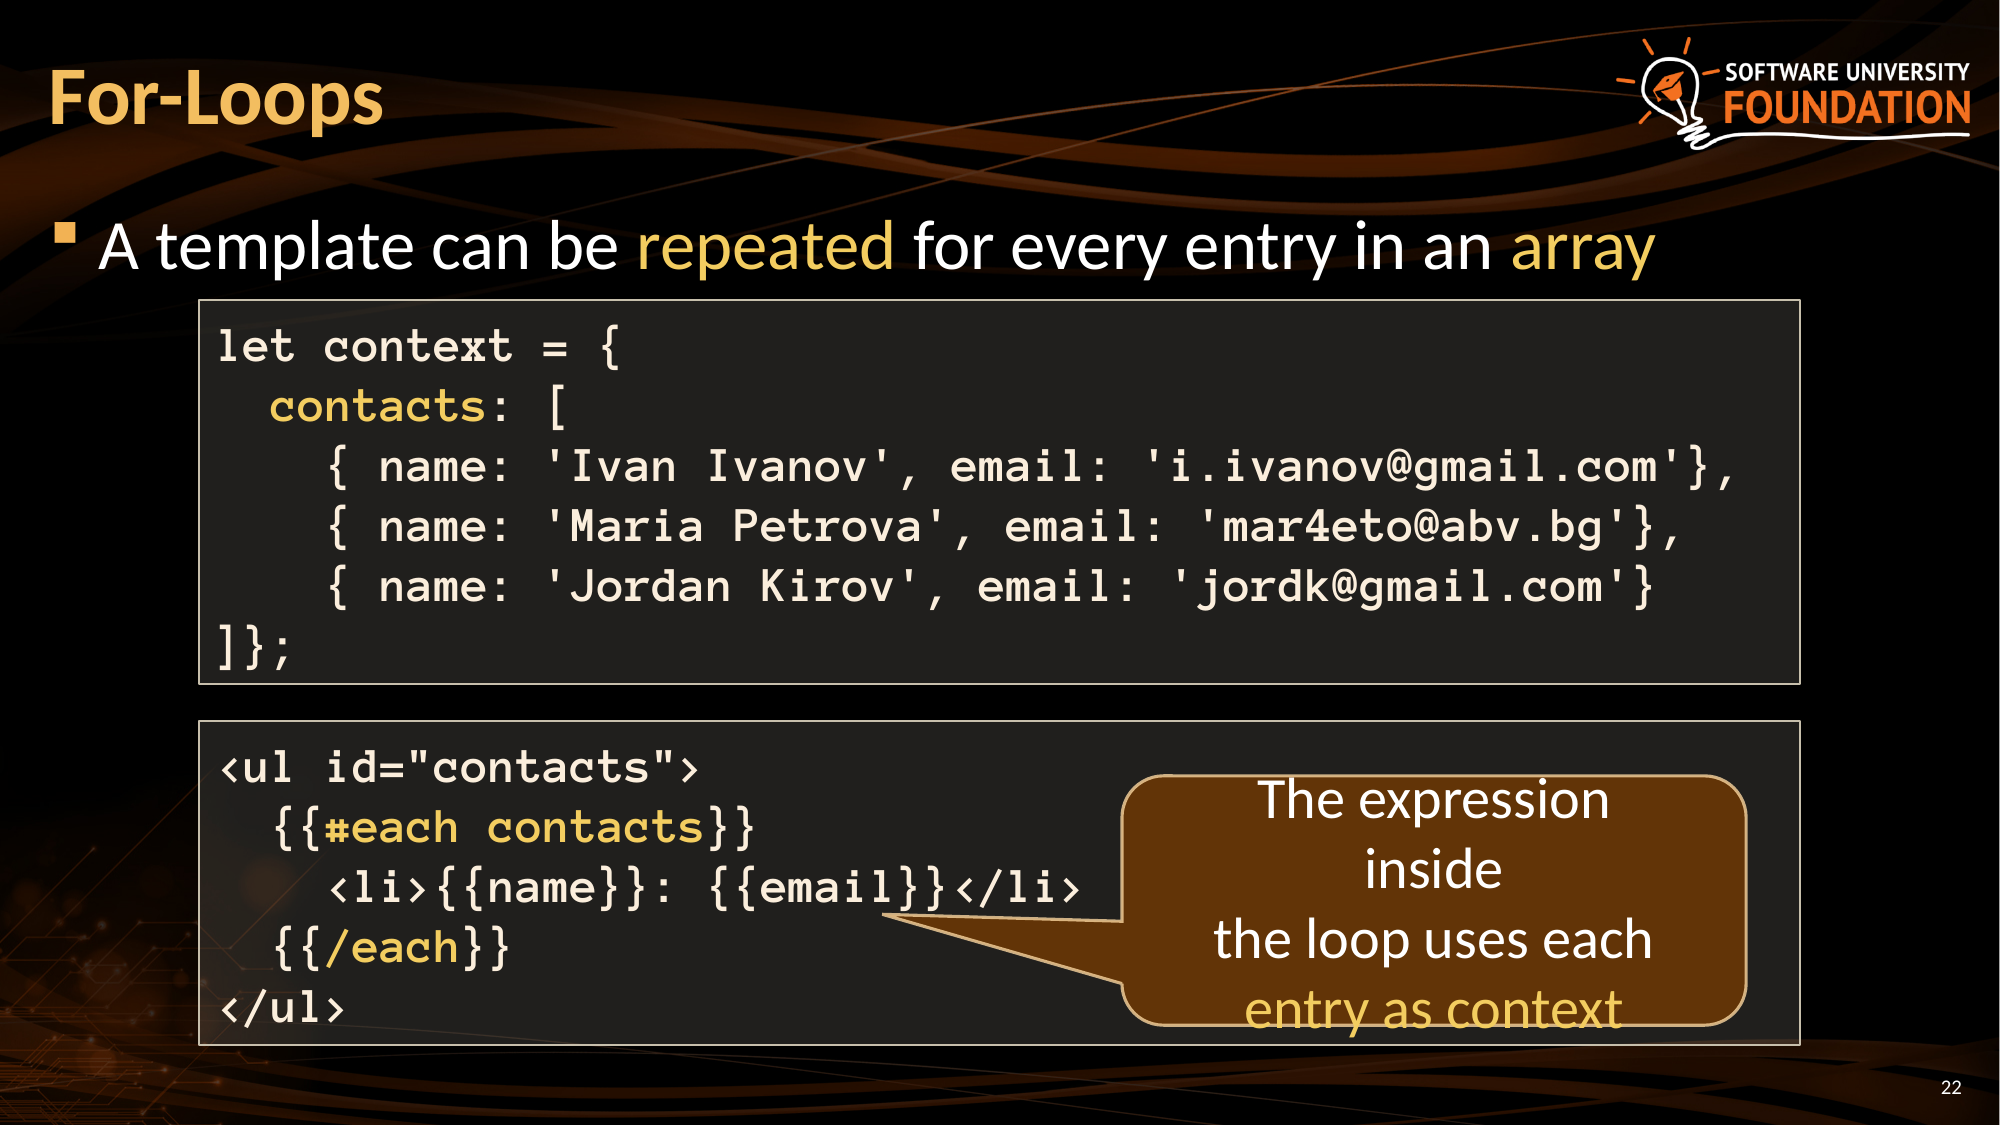

# For-Loops
A template can be repeated for every entry in an array
let context = {
  contacts: [
    { name: 'Ivan Ivanov', email: 'i.ivanov@gmail.com'},
    { name: 'Maria Petrova', email: 'mar4eto@abv.bg'},
    { name: 'Jordan Kirov', email: 'jordk@gmail.com'}
]};
<ul id="contacts">
  {{#each contacts}}
    <li>{{name}}: {{email}}</li>
  {{/each}}
</ul>
The expression inside
the loop uses each
entry as context
22